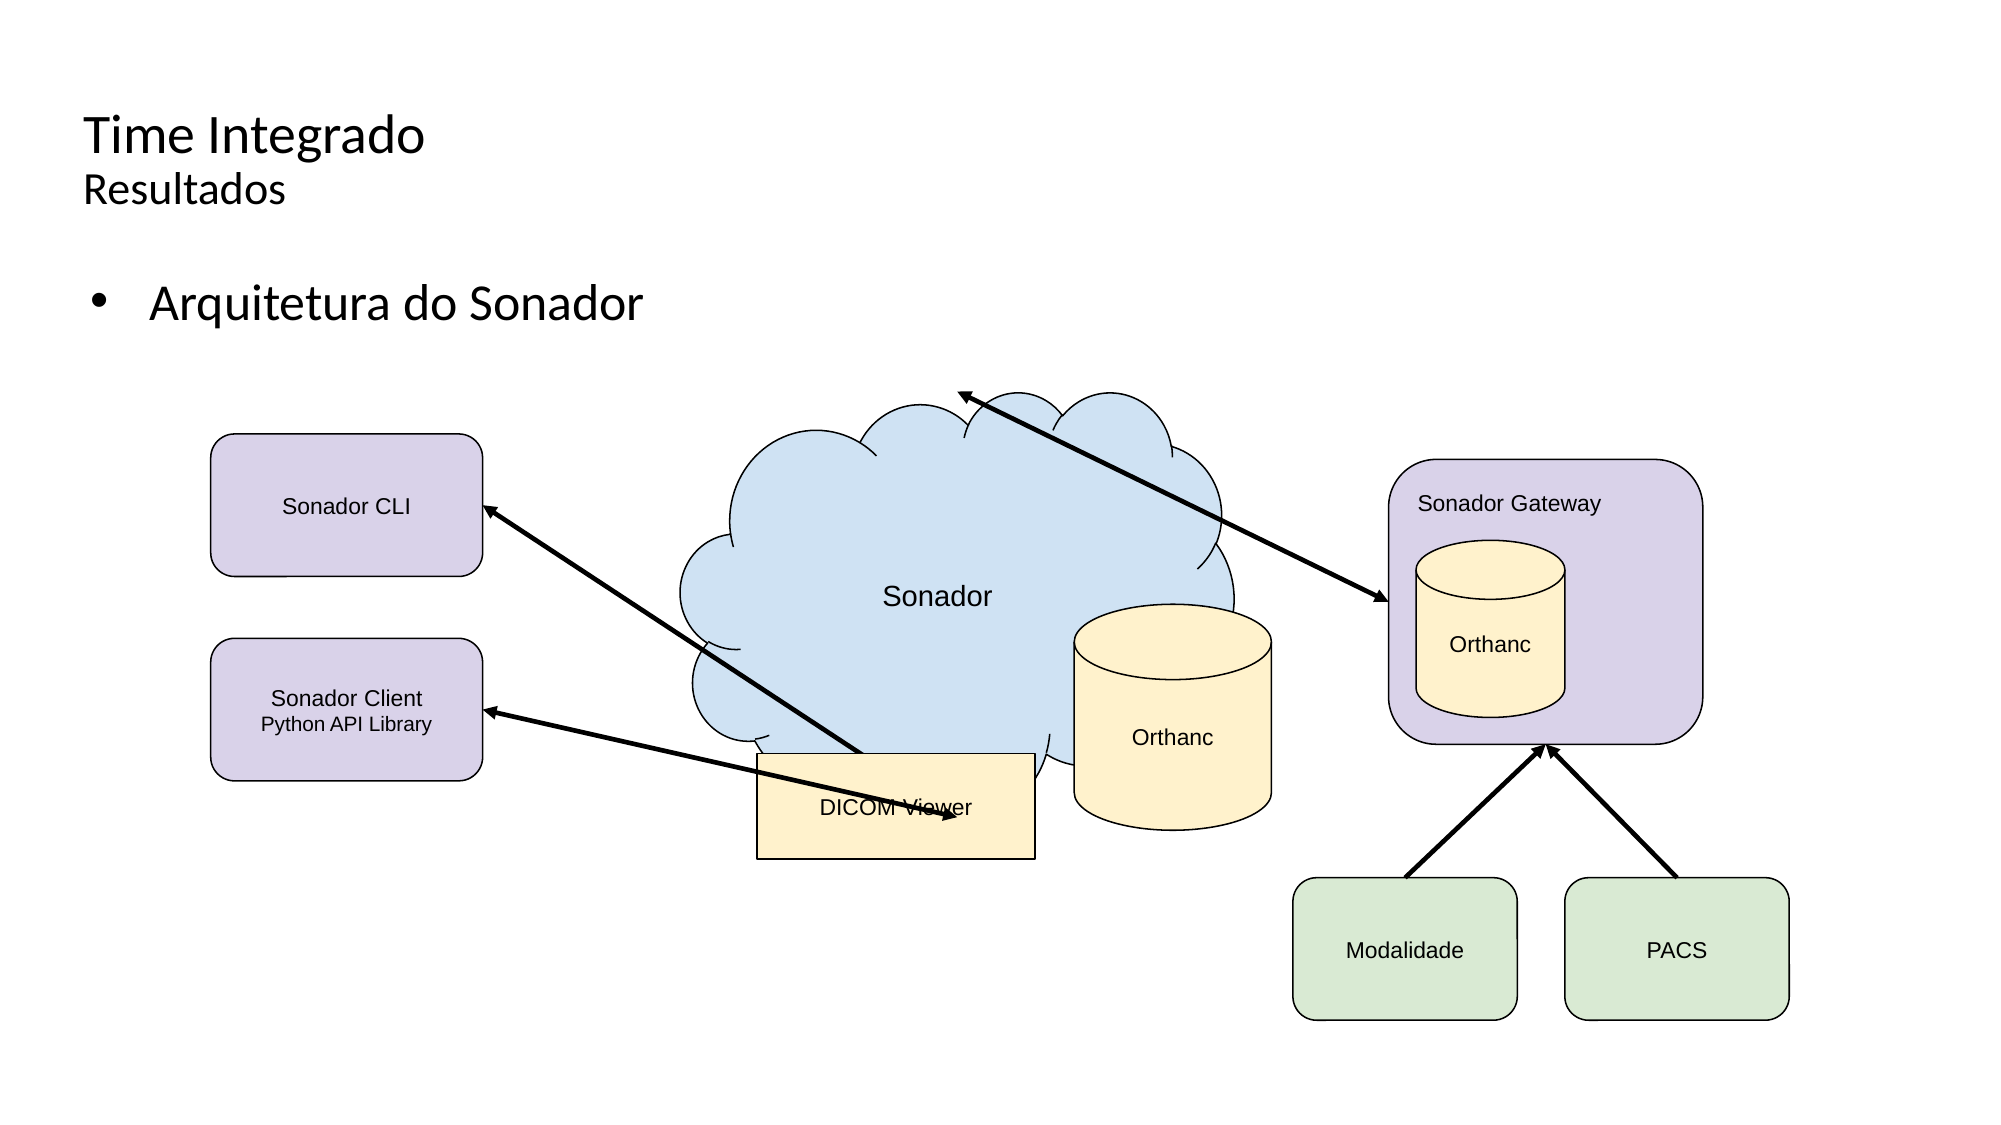

# Time Integrado Resultados
Arquitetura do Sonador
Sonador
Sonador CLI
Sonador Gateway
Orthanc
Orthanc
Sonador Client
Python API Library
DICOM Viewer
Modalidade
PACS